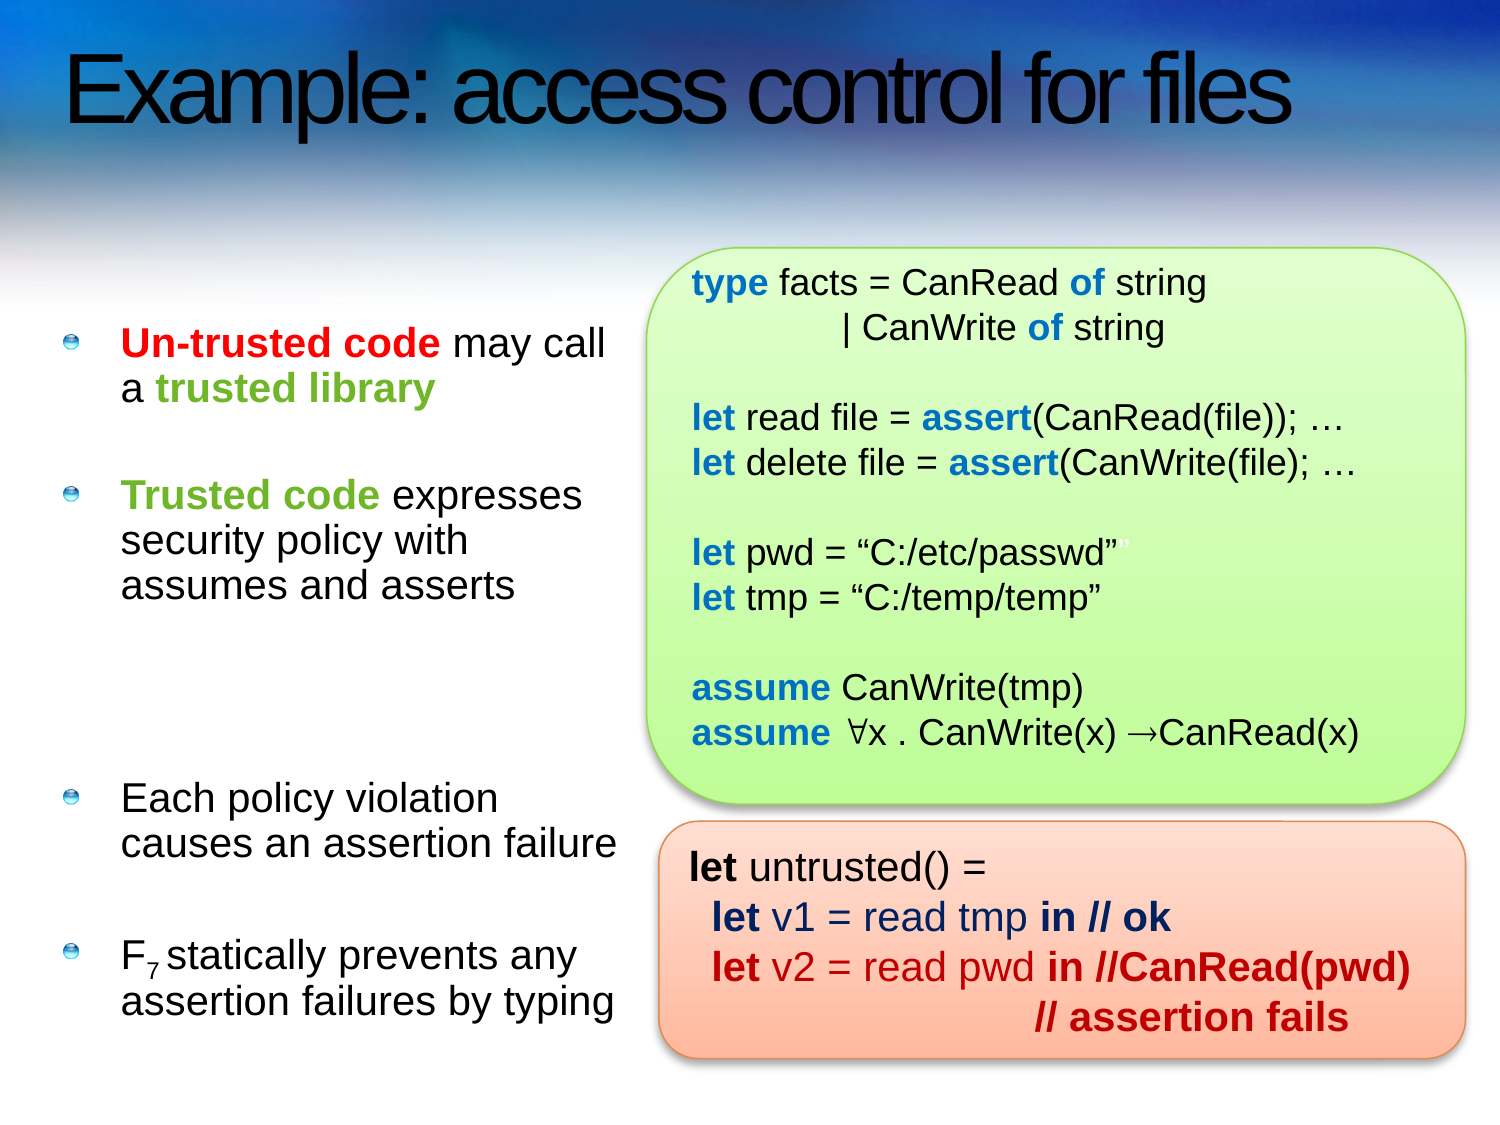

# Example: access control for files
type facts = CanRead of string
	| CanWrite of string

let read file = assert(CanRead(file)); …
let delete file = assert(CanWrite(file); …

let pwd = “C:/etc/passwd””
let tmp = “C:/temp/temp”

assume CanWrite(tmp)
assume ∀x . CanWrite(x) →CanRead(x)

Un-trusted code may call a trusted library

Trusted code expresses security policy with assumes and asserts

Each policy violation causes an assertion failure

F7 statically prevents any assertion failures by typing

let untrusted() =
  let v1 = read tmp in // ok
  let v2 = read pwd in //CanRead(pwd)
		    // assertion fails